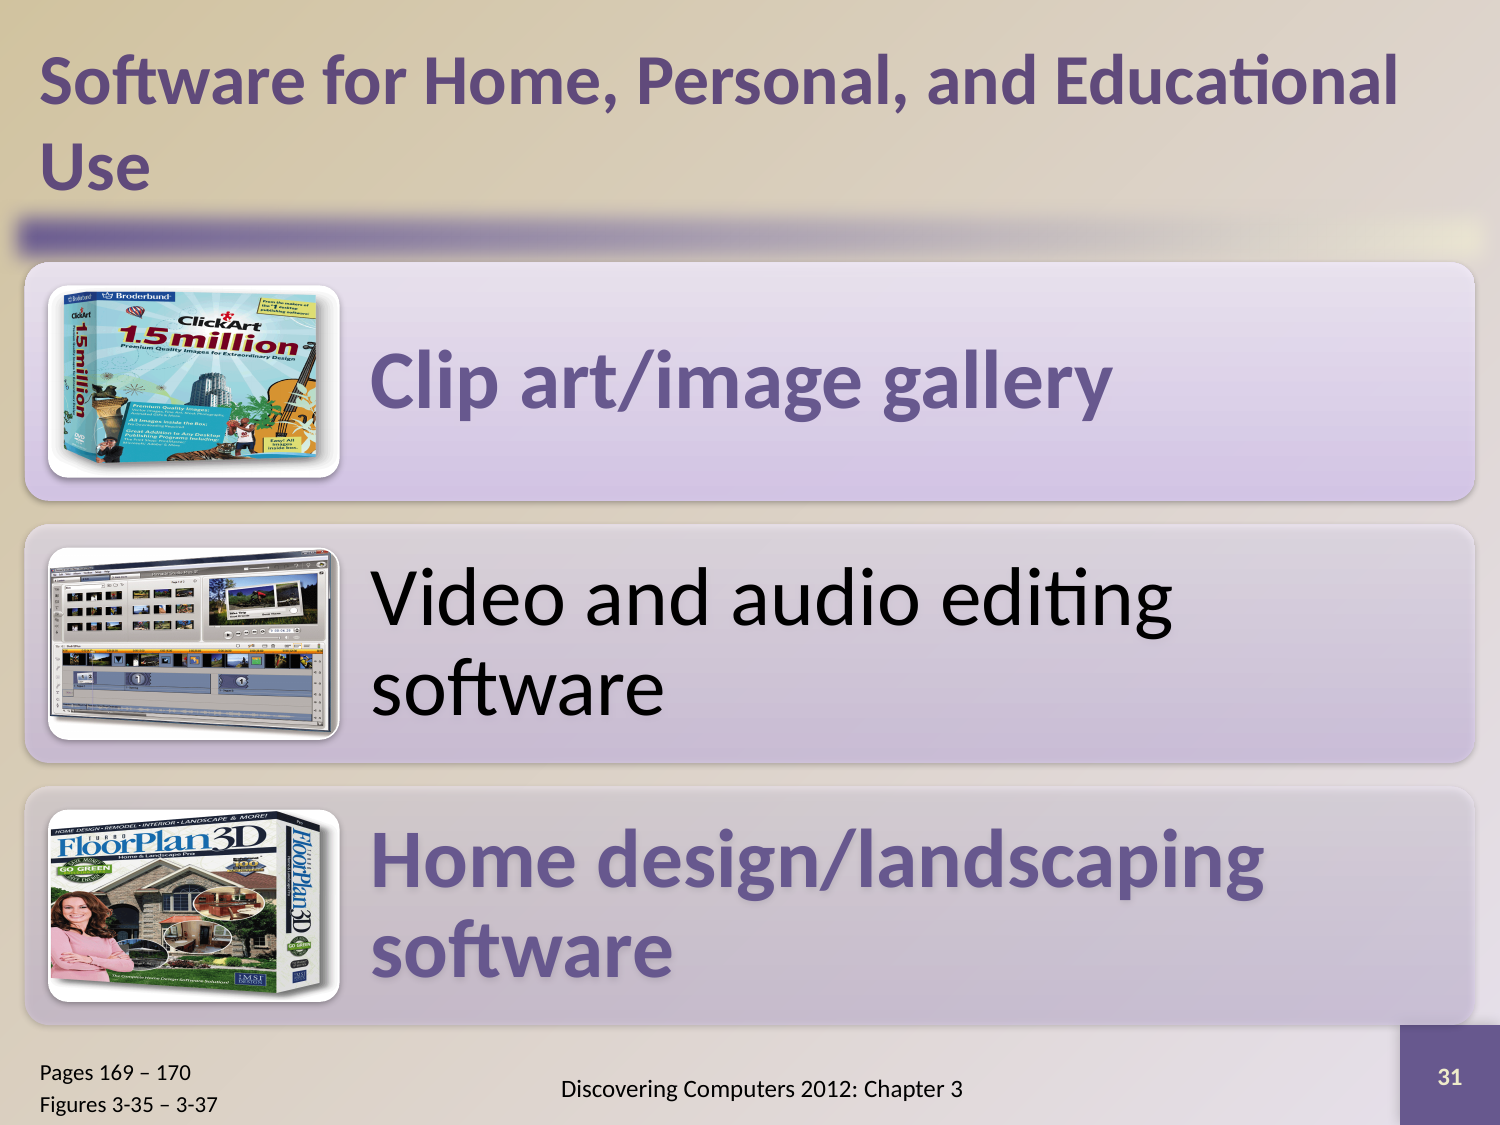

# Software for Home, Personal, and Educational Use
Clip art/image gallery
Video and audio editing software
Home design/landscaping software
31
Pages 169 – 170
Figures 3-35 – 3-37
Discovering Computers 2012: Chapter 3